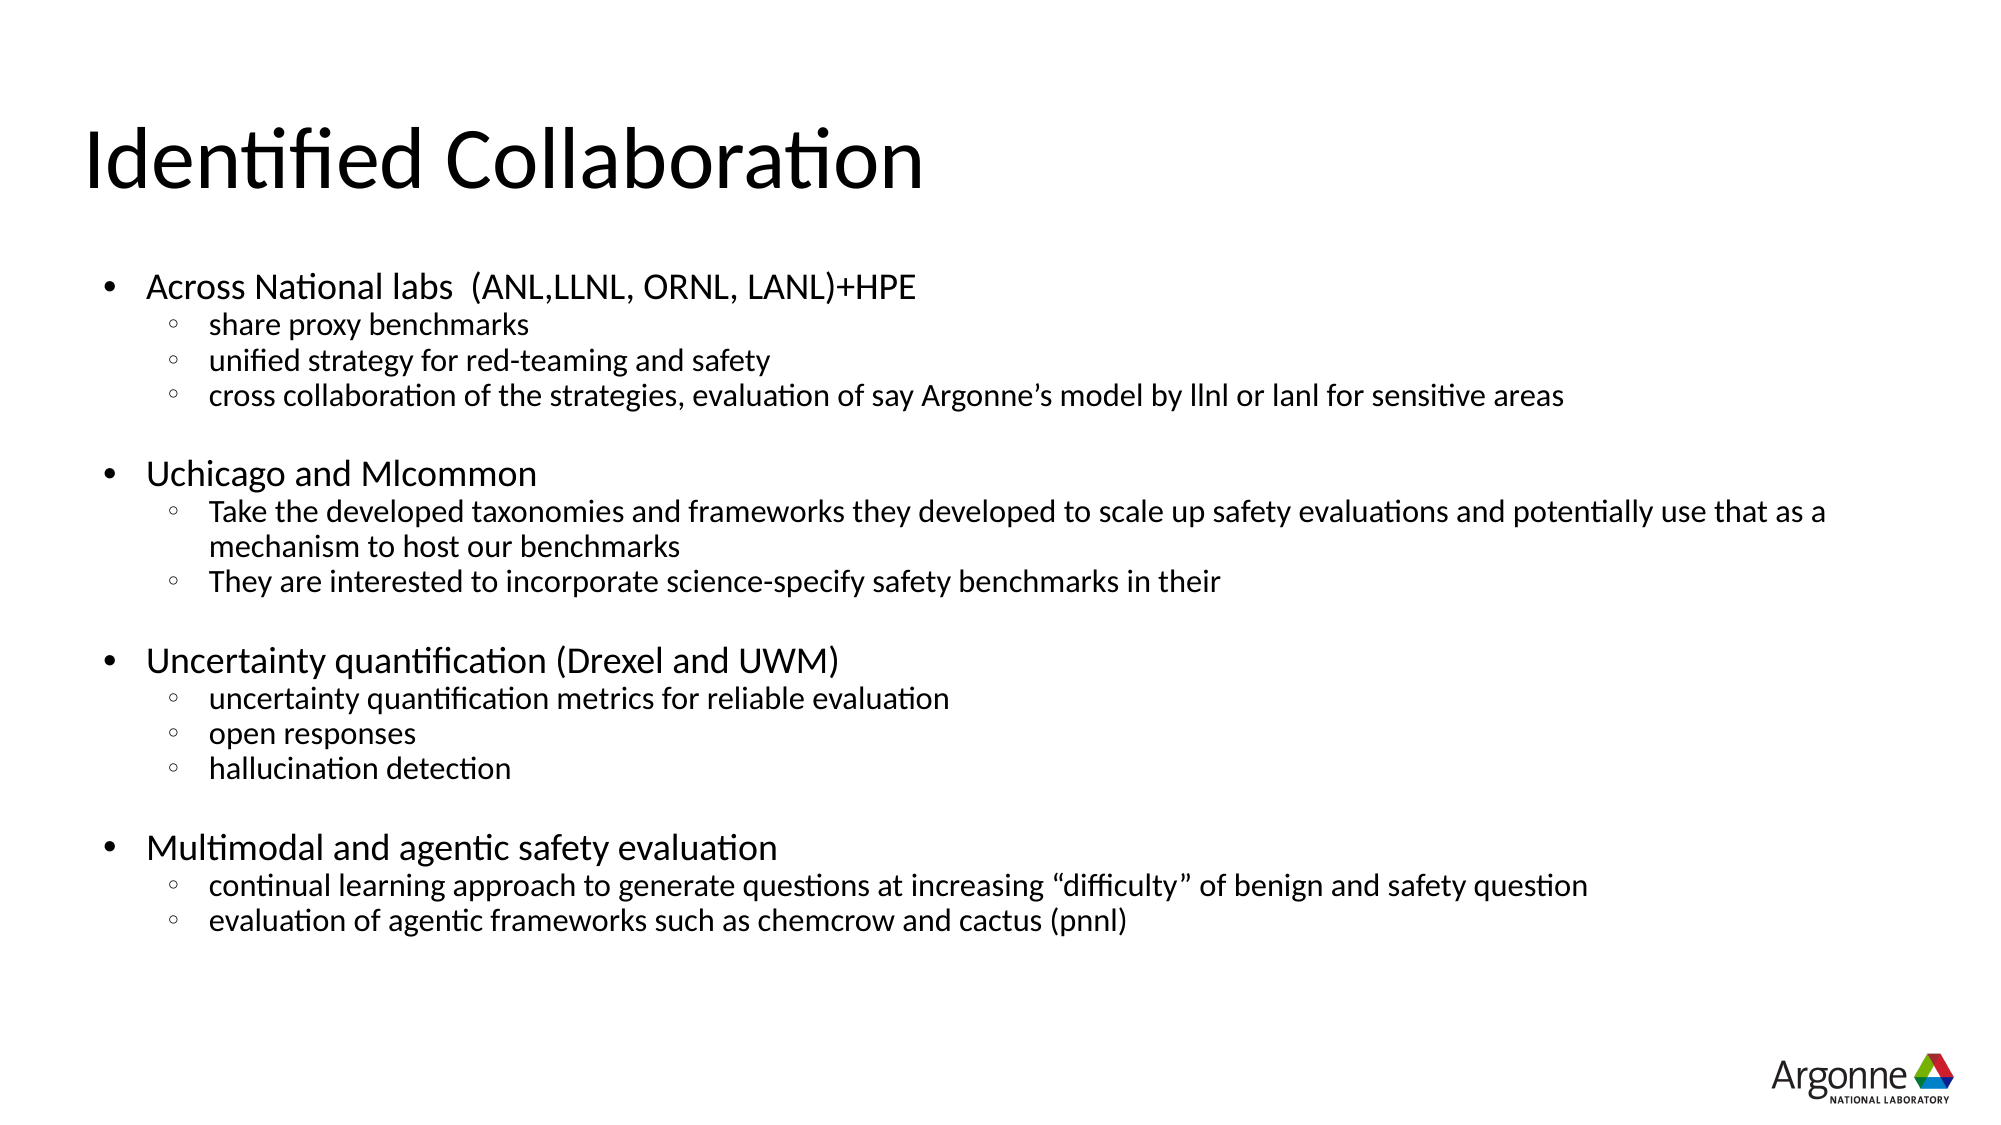

# Identified Collaboration
Across National labs  (ANL,LLNL, ORNL, LANL)+HPE
share proxy benchmarks
unified strategy for red-teaming and safety
cross collaboration of the strategies, evaluation of say Argonne’s model by llnl or lanl for sensitive areas

Uchicago and Mlcommon
Take the developed taxonomies and frameworks they developed to scale up safety evaluations and potentially use that as a mechanism to host our benchmarks
They are interested to incorporate science-specify safety benchmarks in their

Uncertainty quantification (Drexel and UWM)
uncertainty quantification metrics for reliable evaluation
open responses
hallucination detection

Multimodal and agentic safety evaluation
continual learning approach to generate questions at increasing “difficulty” of benign and safety question
evaluation of agentic frameworks such as chemcrow and cactus (pnnl)